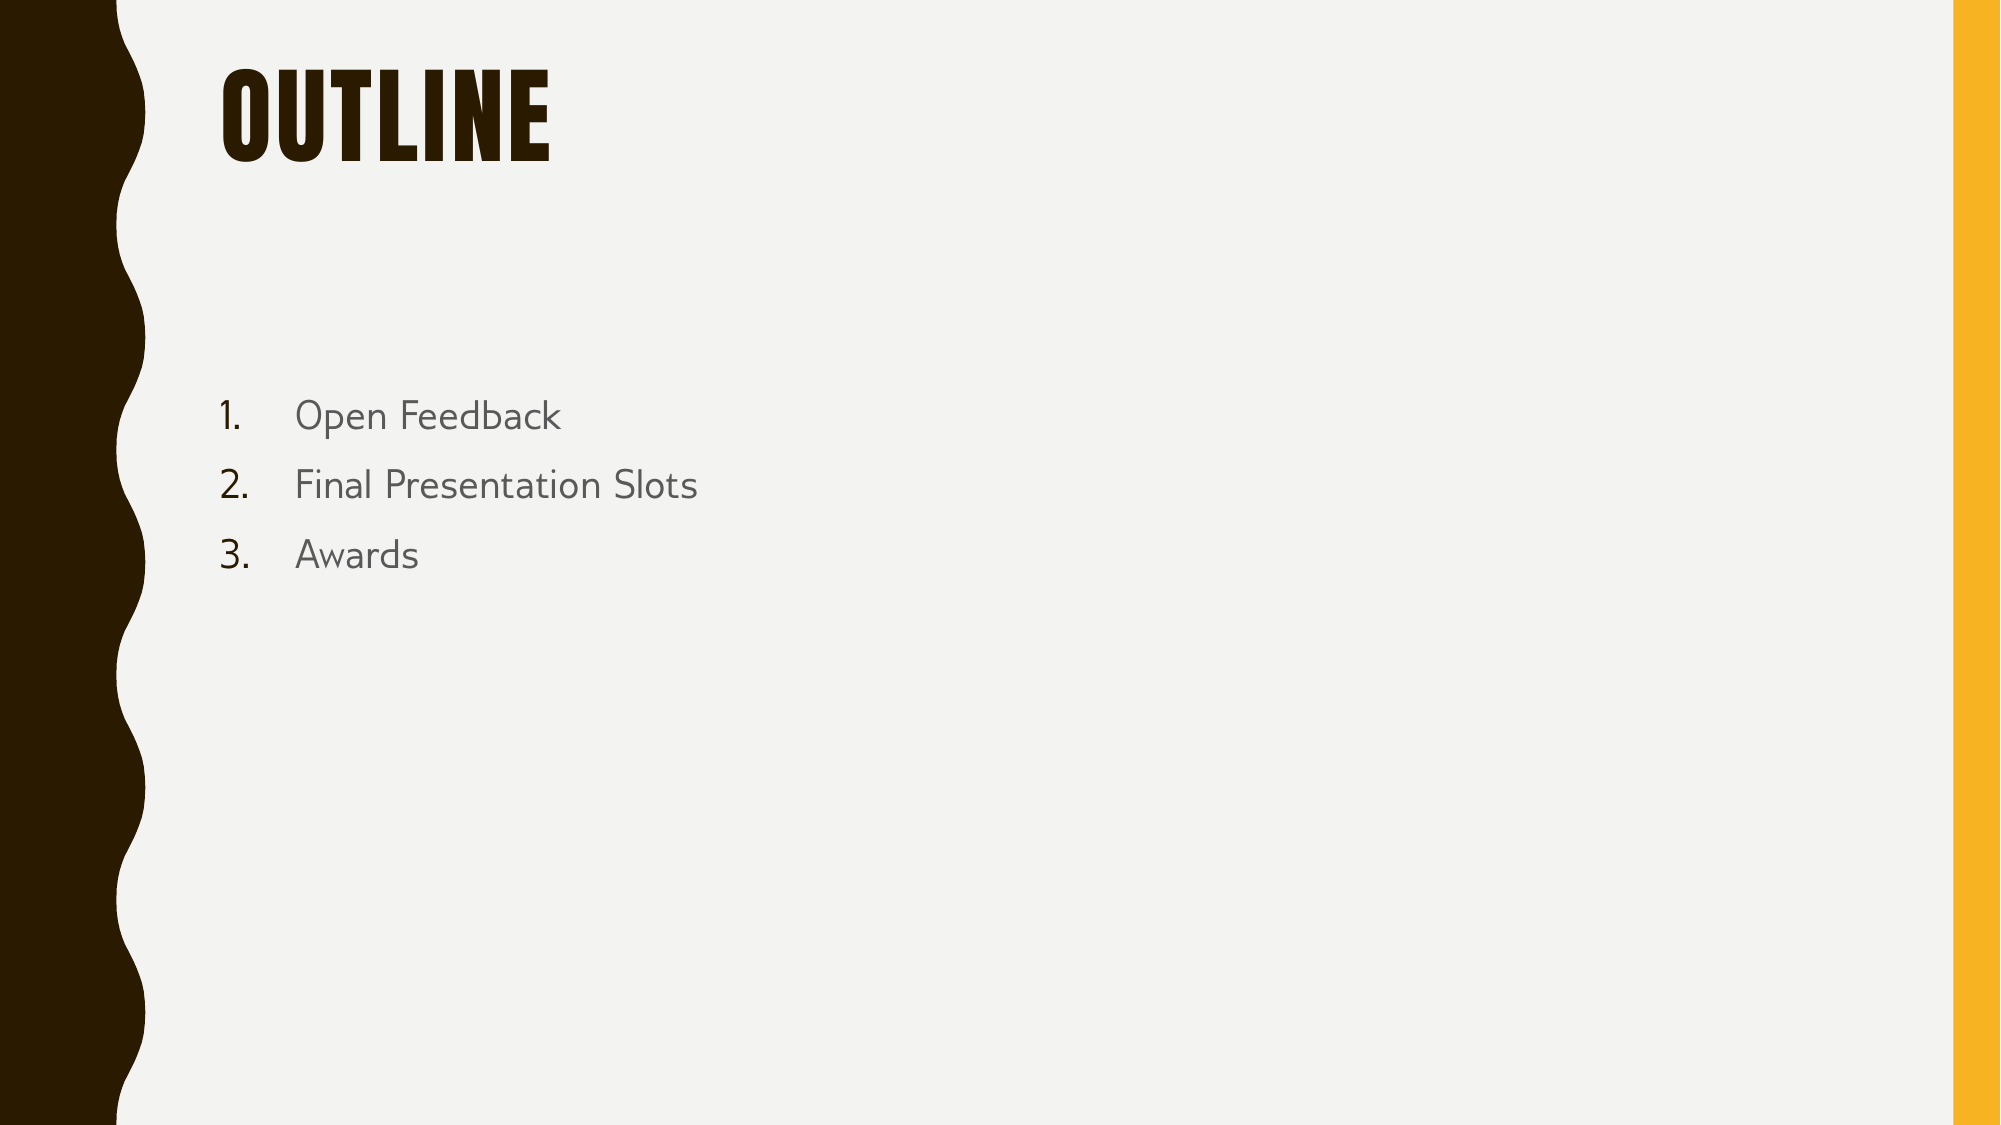

# Outline
Open Feedback
Final Presentation Slots
Awards